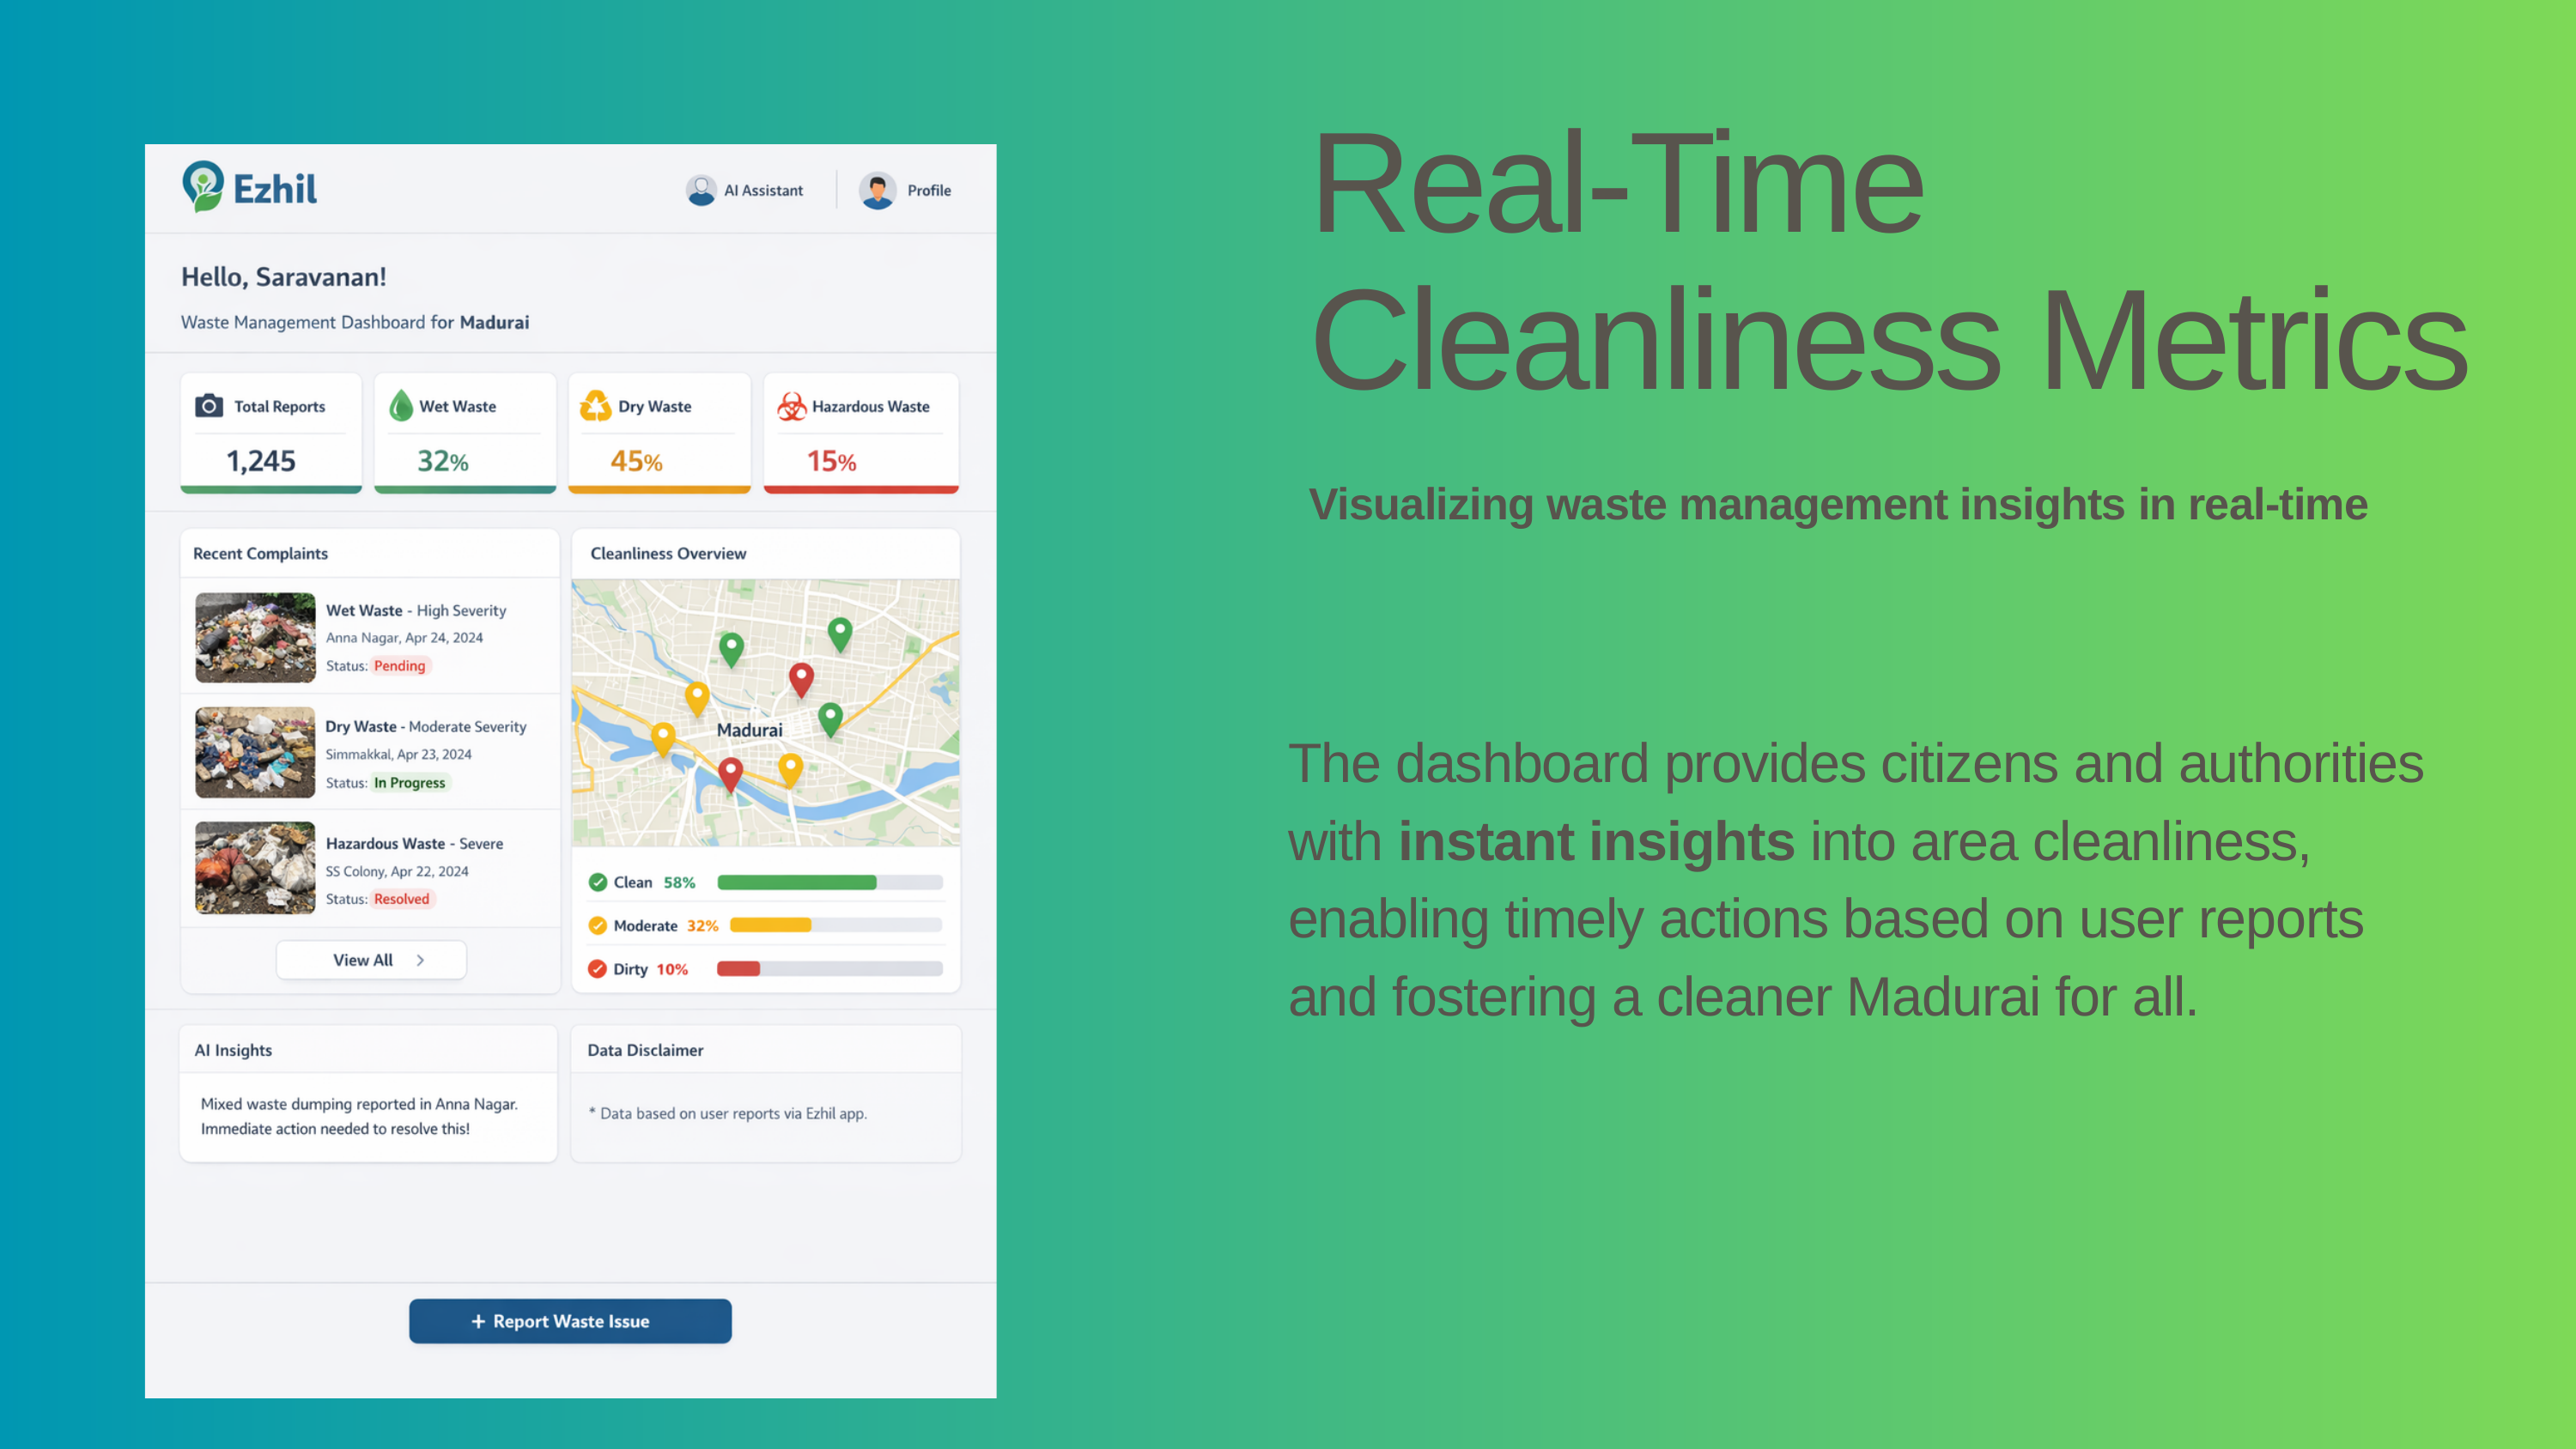

Real-Time Cleanliness Metrics
Visualizing waste management insights in real-time

The dashboard provides citizens and authorities with instant insights into area cleanliness, enabling timely actions based on user reports and fostering a cleaner Madurai for all.